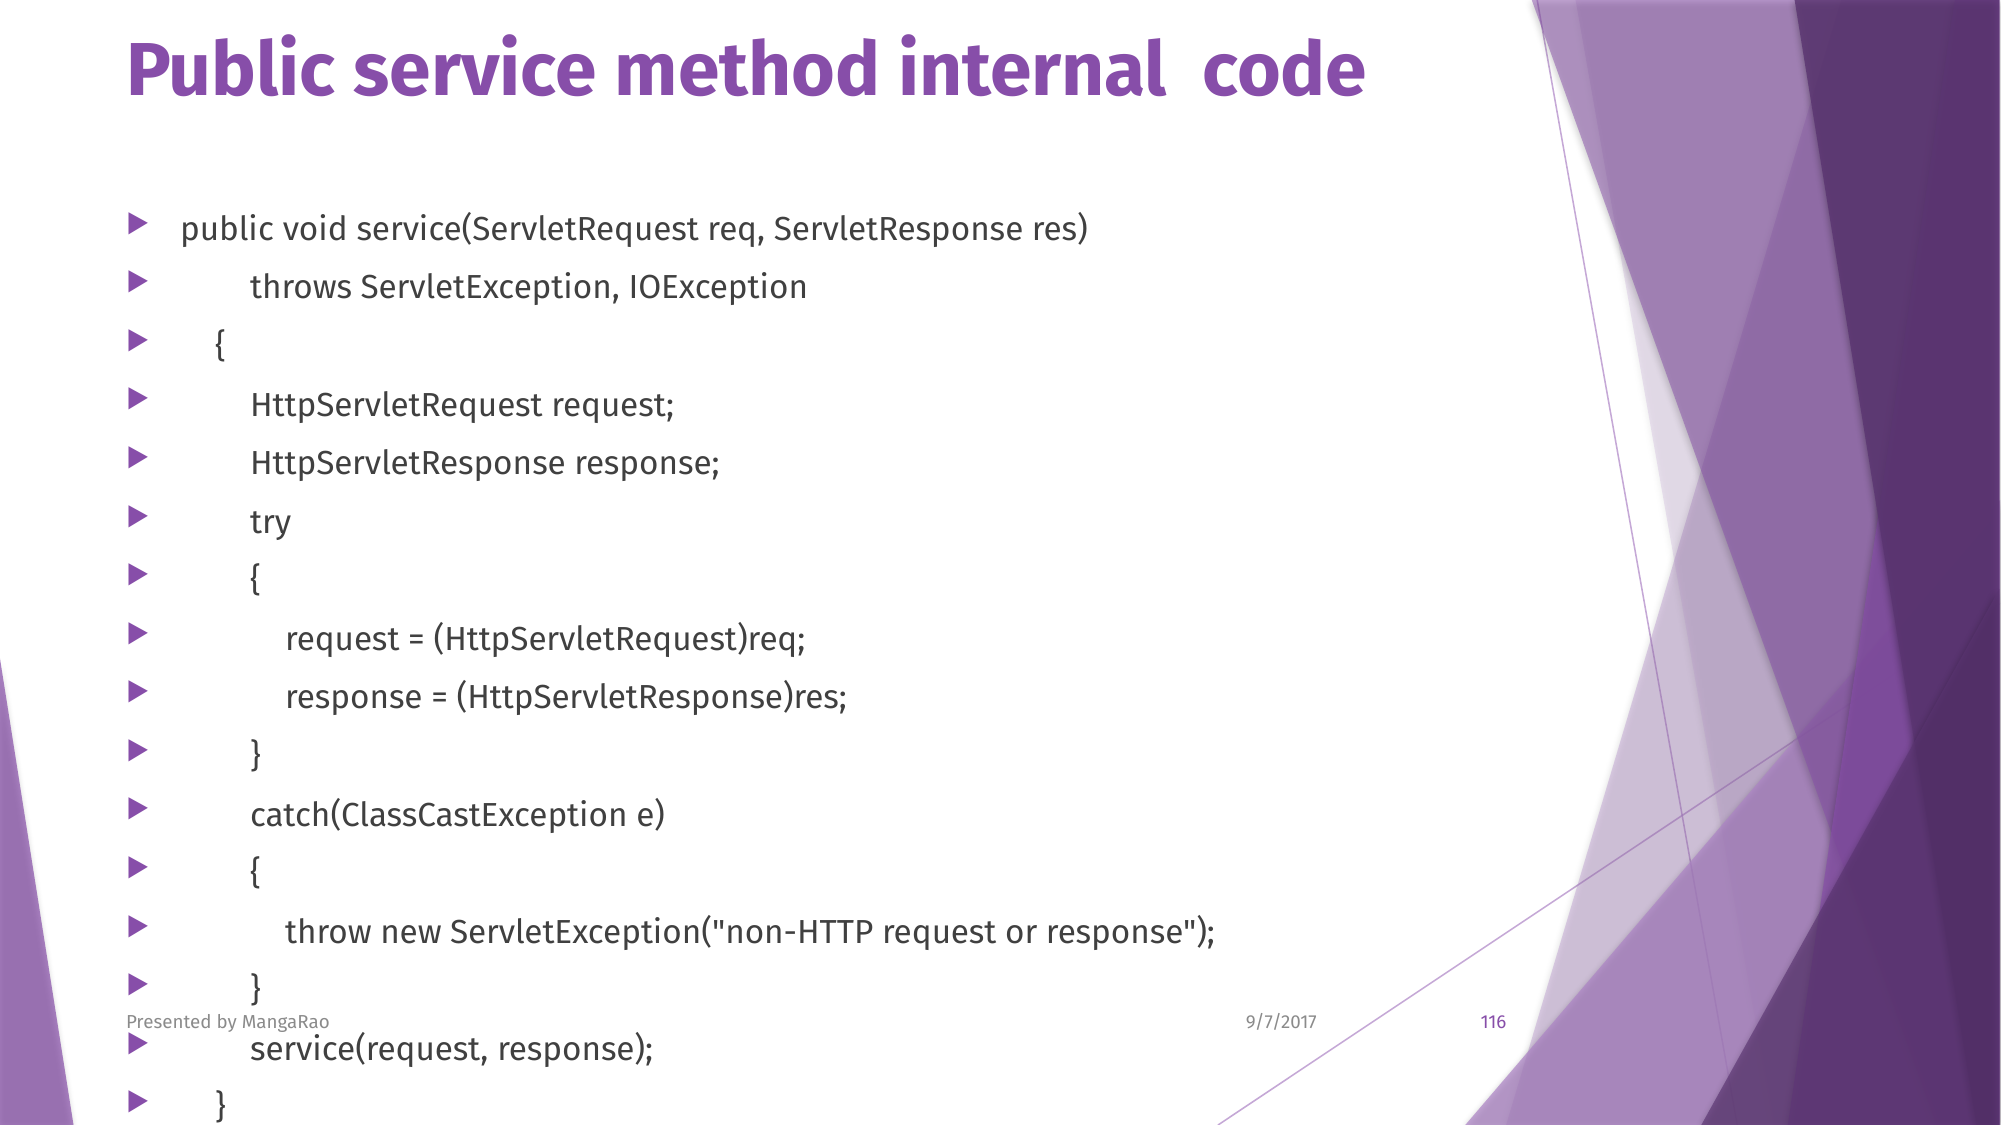

# Public service method internal  code
public void service(ServletRequest req, ServletResponse res)
        throws ServletException, IOException
    {
        HttpServletRequest request;
        HttpServletResponse response;
        try
        {
            request = (HttpServletRequest)req;
            response = (HttpServletResponse)res;
        }
        catch(ClassCastException e)
        {
            throw new ServletException("non-HTTP request or response");
        }
        service(request, response);
    }
Presented by MangaRao
9/7/2017
116